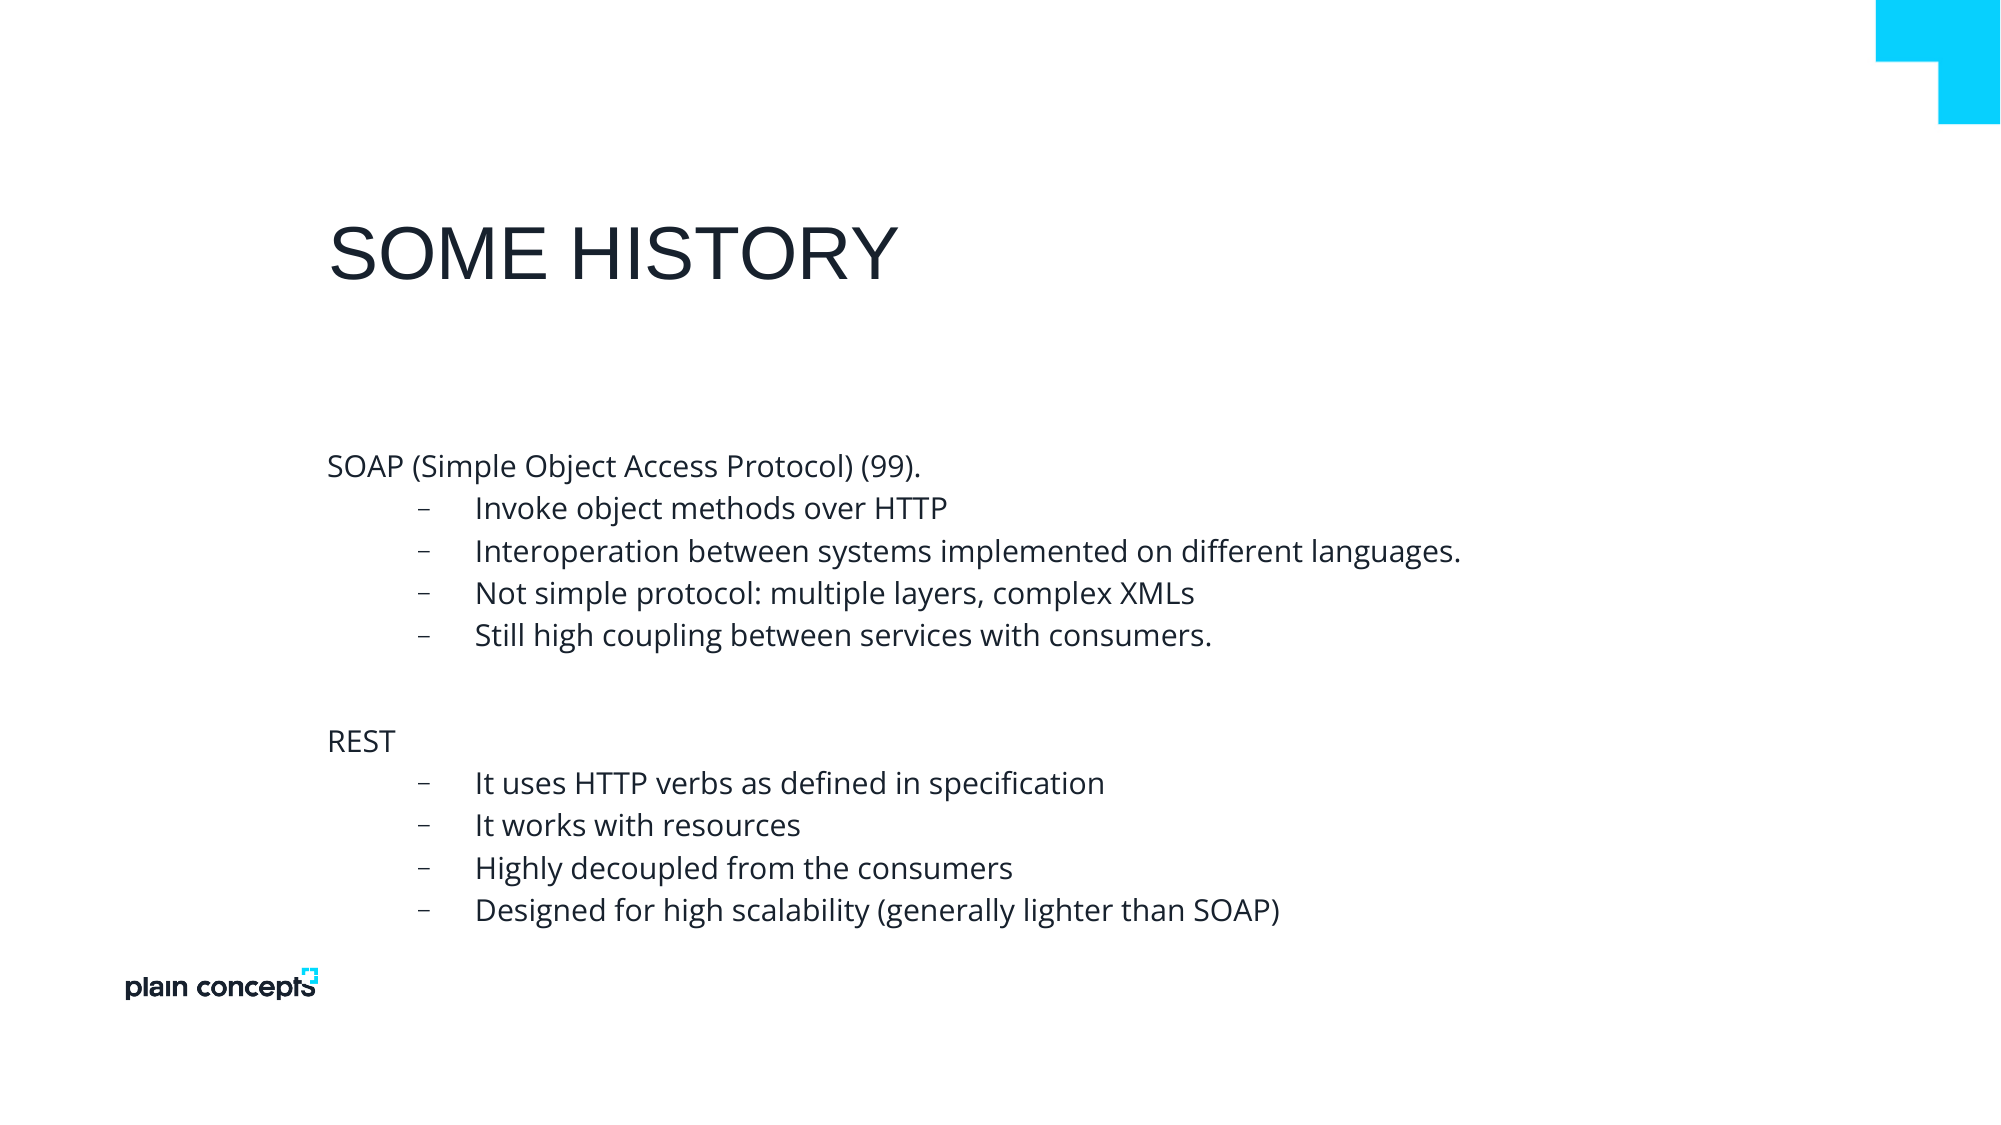

# Some history
SOAP (Simple Object Access Protocol) (99).
Invoke object methods over HTTP
Interoperation between systems implemented on different languages.
Not simple protocol: multiple layers, complex XMLs
Still high coupling between services with consumers.

REST
It uses HTTP verbs as defined in specification
It works with resources
Highly decoupled from the consumers
Designed for high scalability (generally lighter than SOAP)